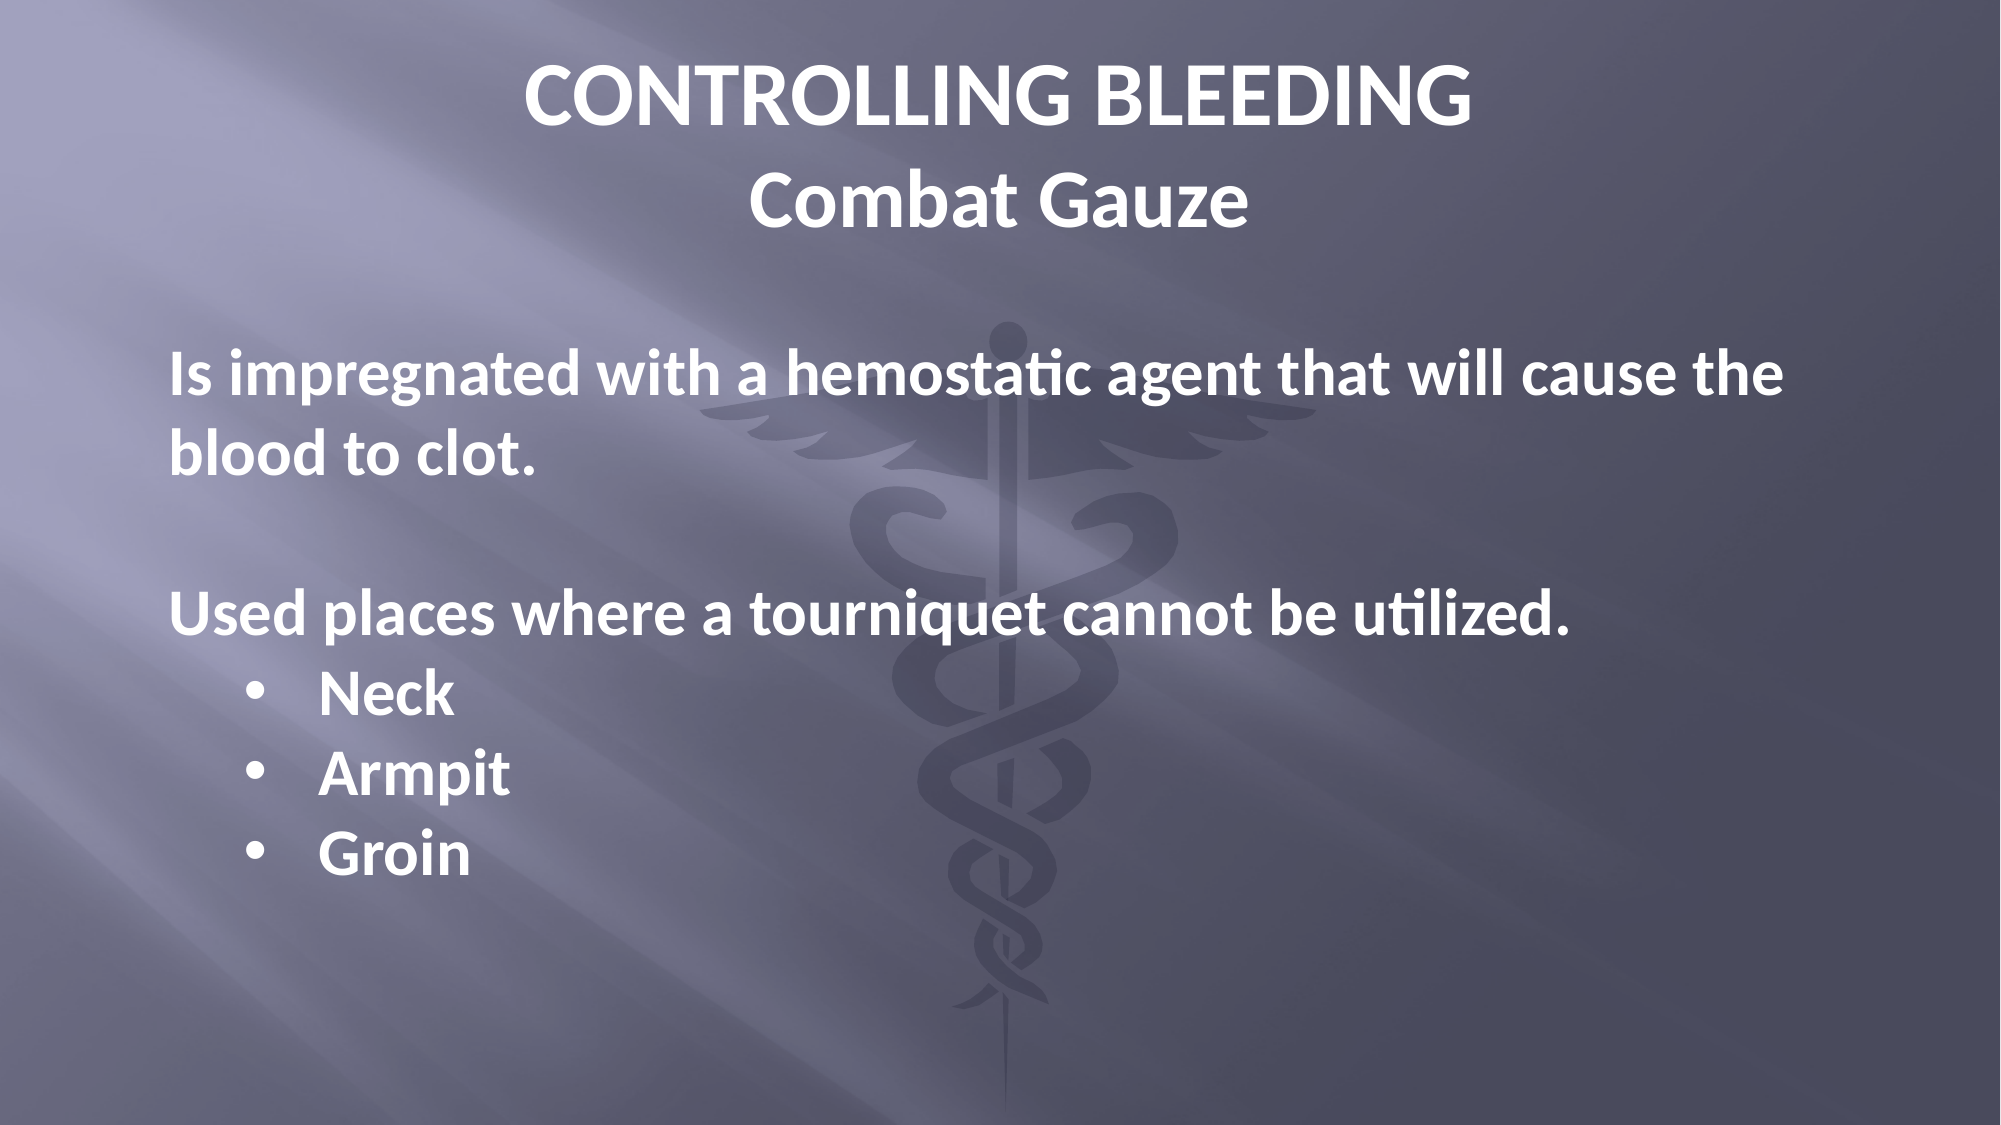

# CONTROLLING BLEEDING Combat Gauze

Is impregnated with a hemostatic agent that will cause the blood to clot.

Used places where a tourniquet cannot be utilized.
Neck
Armpit
Groin